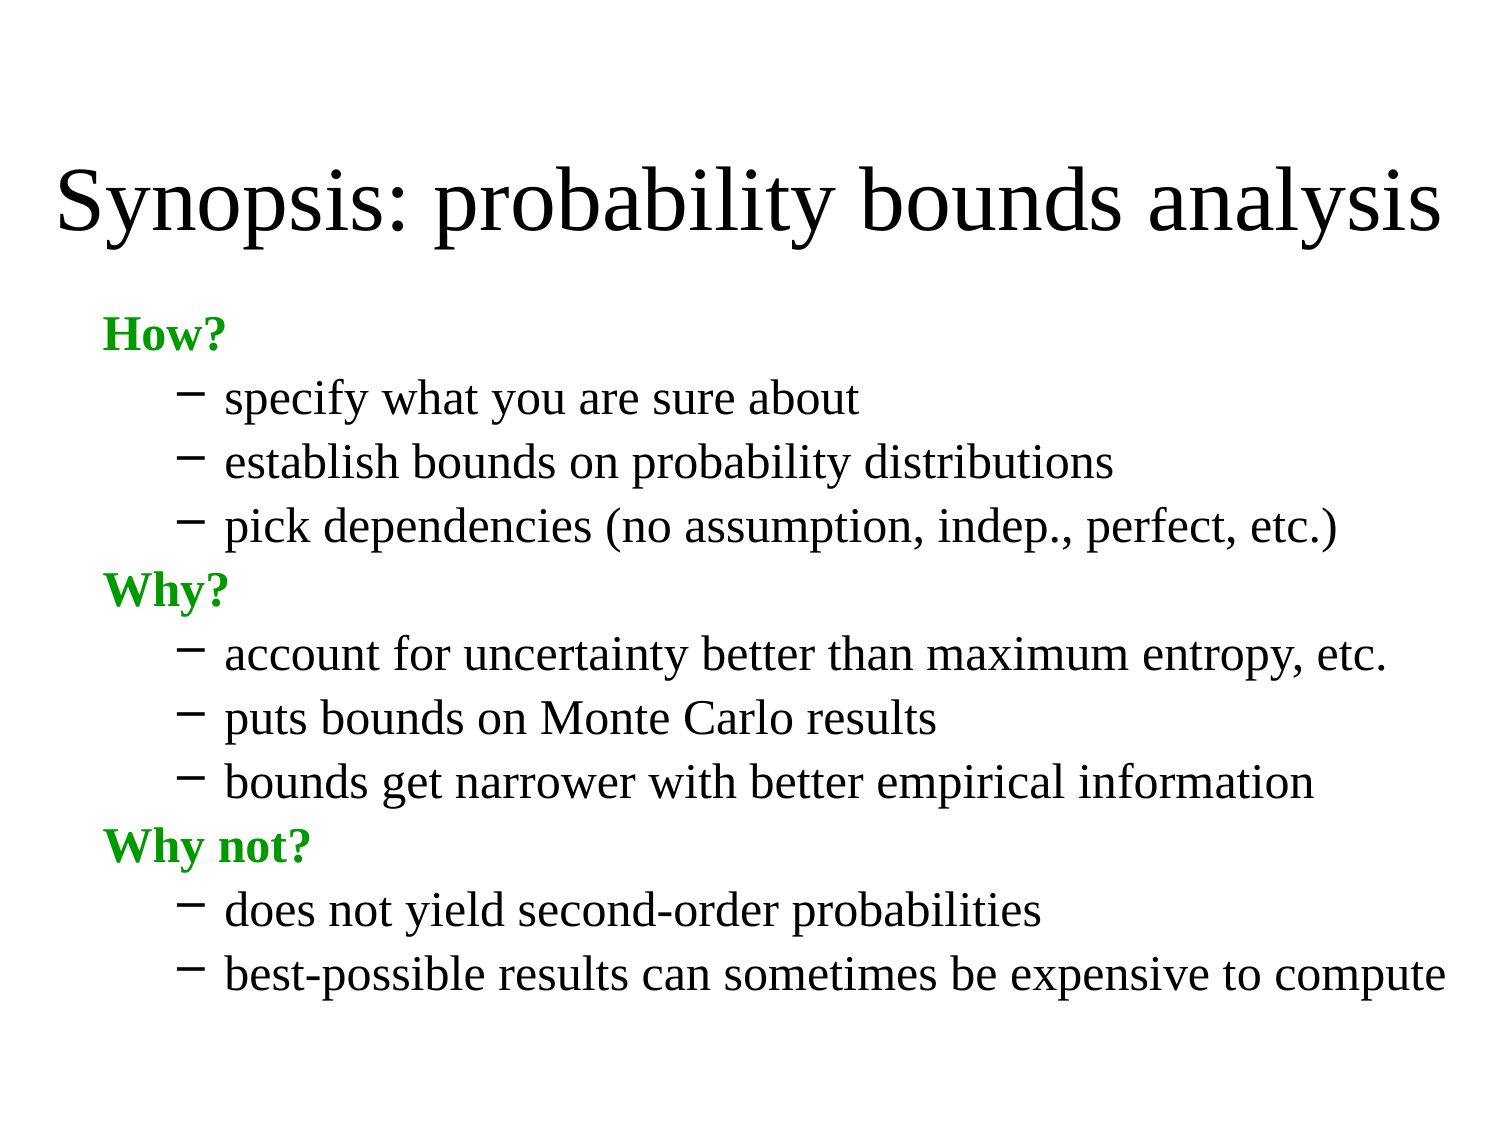

# Synopsis: probability bounds analysis
How?
specify what you are sure about
establish bounds on probability distributions
pick dependencies (no assumption, indep., perfect, etc.)
Why?
account for uncertainty better than maximum entropy, etc.
puts bounds on Monte Carlo results
bounds get narrower with better empirical information
Why not?
does not yield second-order probabilities
best-possible results can sometimes be expensive to compute